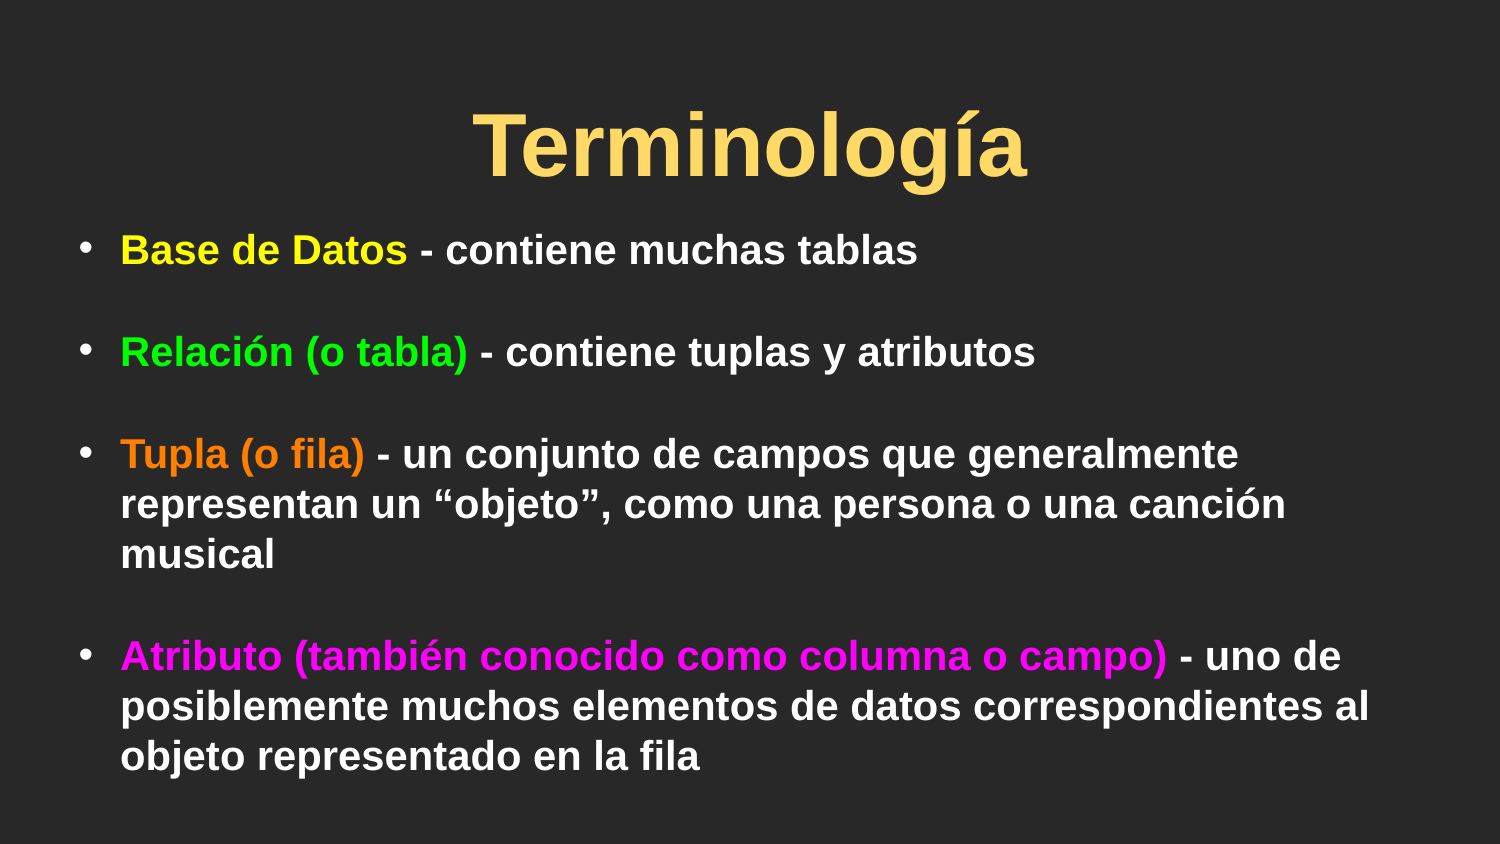

# Terminología
Base de Datos - contiene muchas tablas
Relación (o tabla) - contiene tuplas y atributos
Tupla (o fila) - un conjunto de campos que generalmente representan un “objeto”, como una persona o una canción musical
Atributo (también conocido como columna o campo) - uno de posiblemente muchos elementos de datos correspondientes al objeto representado en la fila